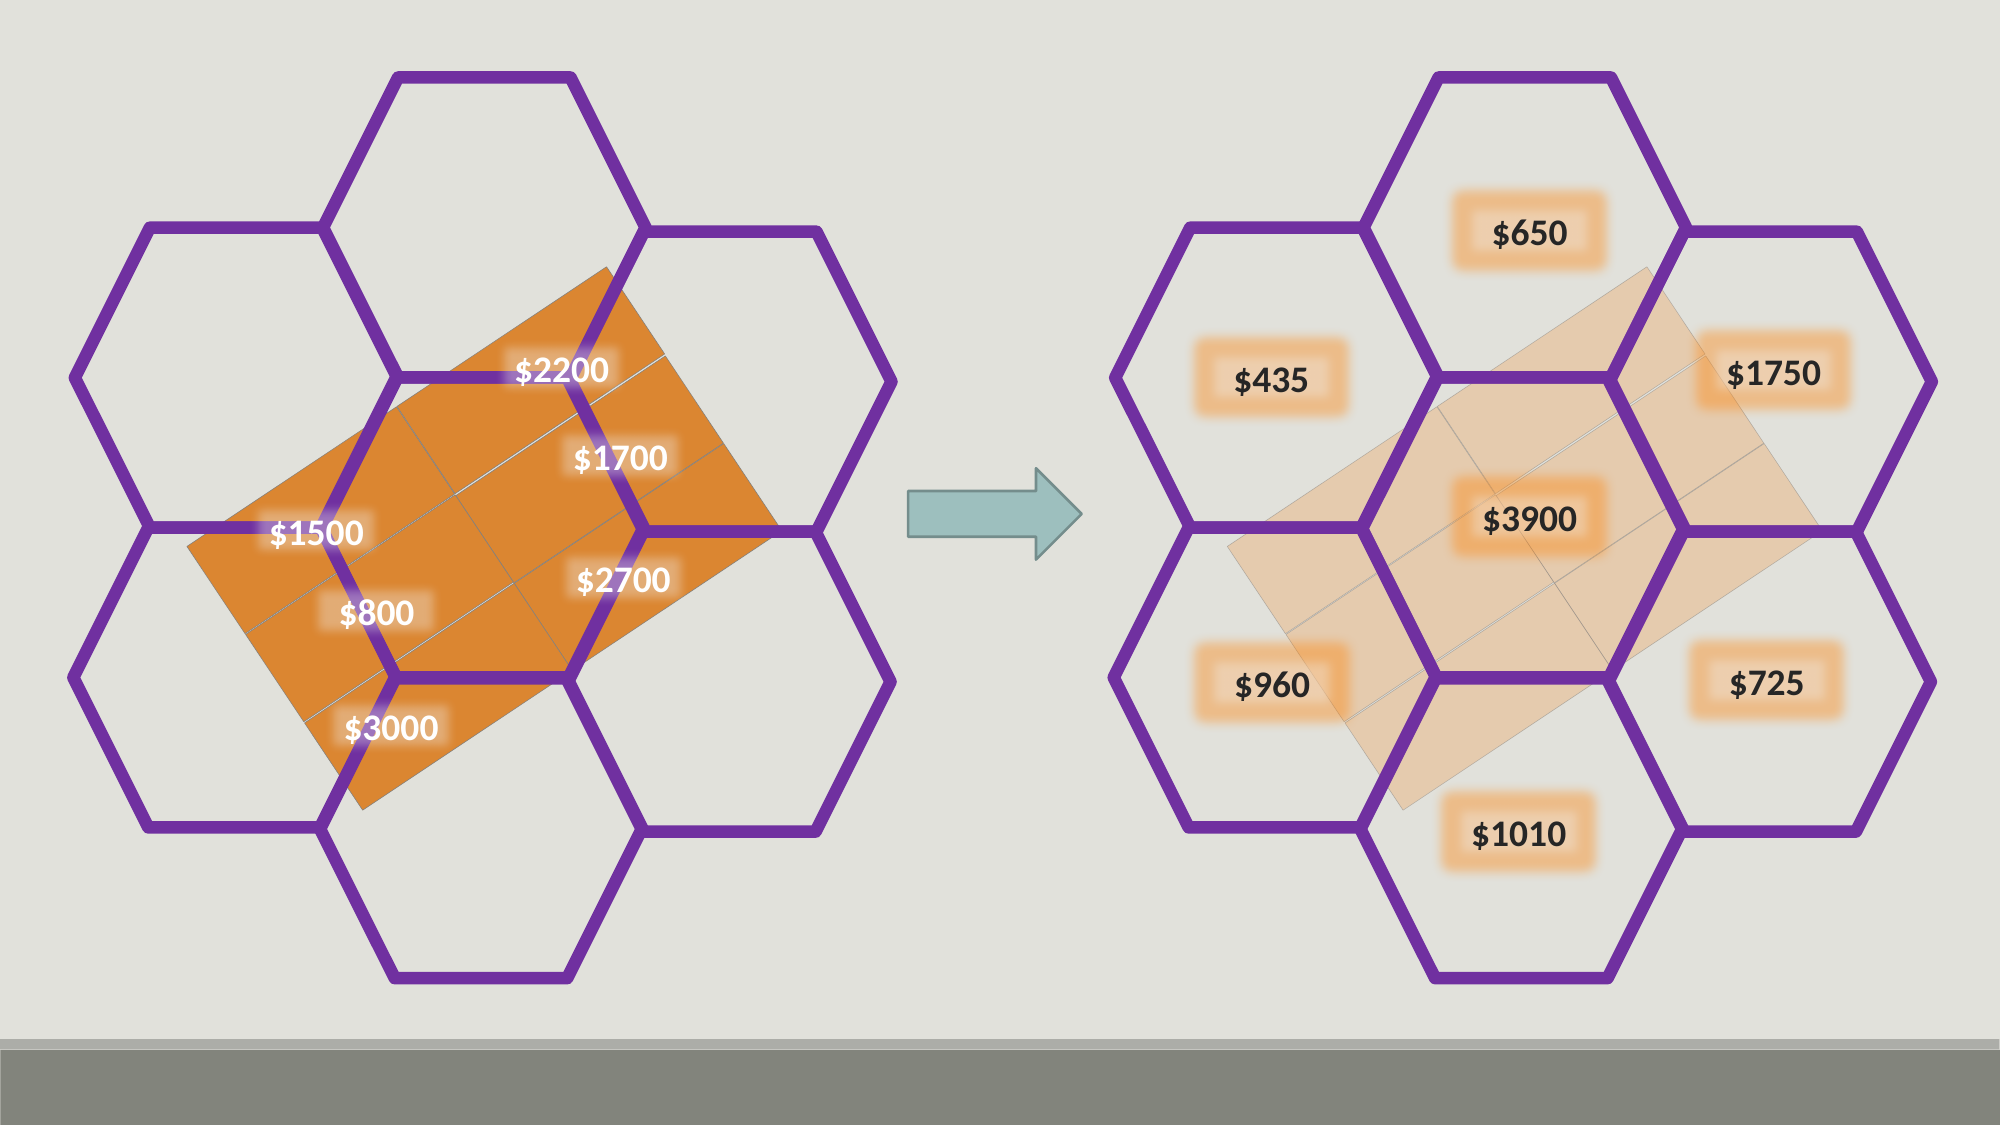

$2200
$1700
$1500
$2700
$800
$3000

$650
$1750
$435
$3900
$725
$960
$1010